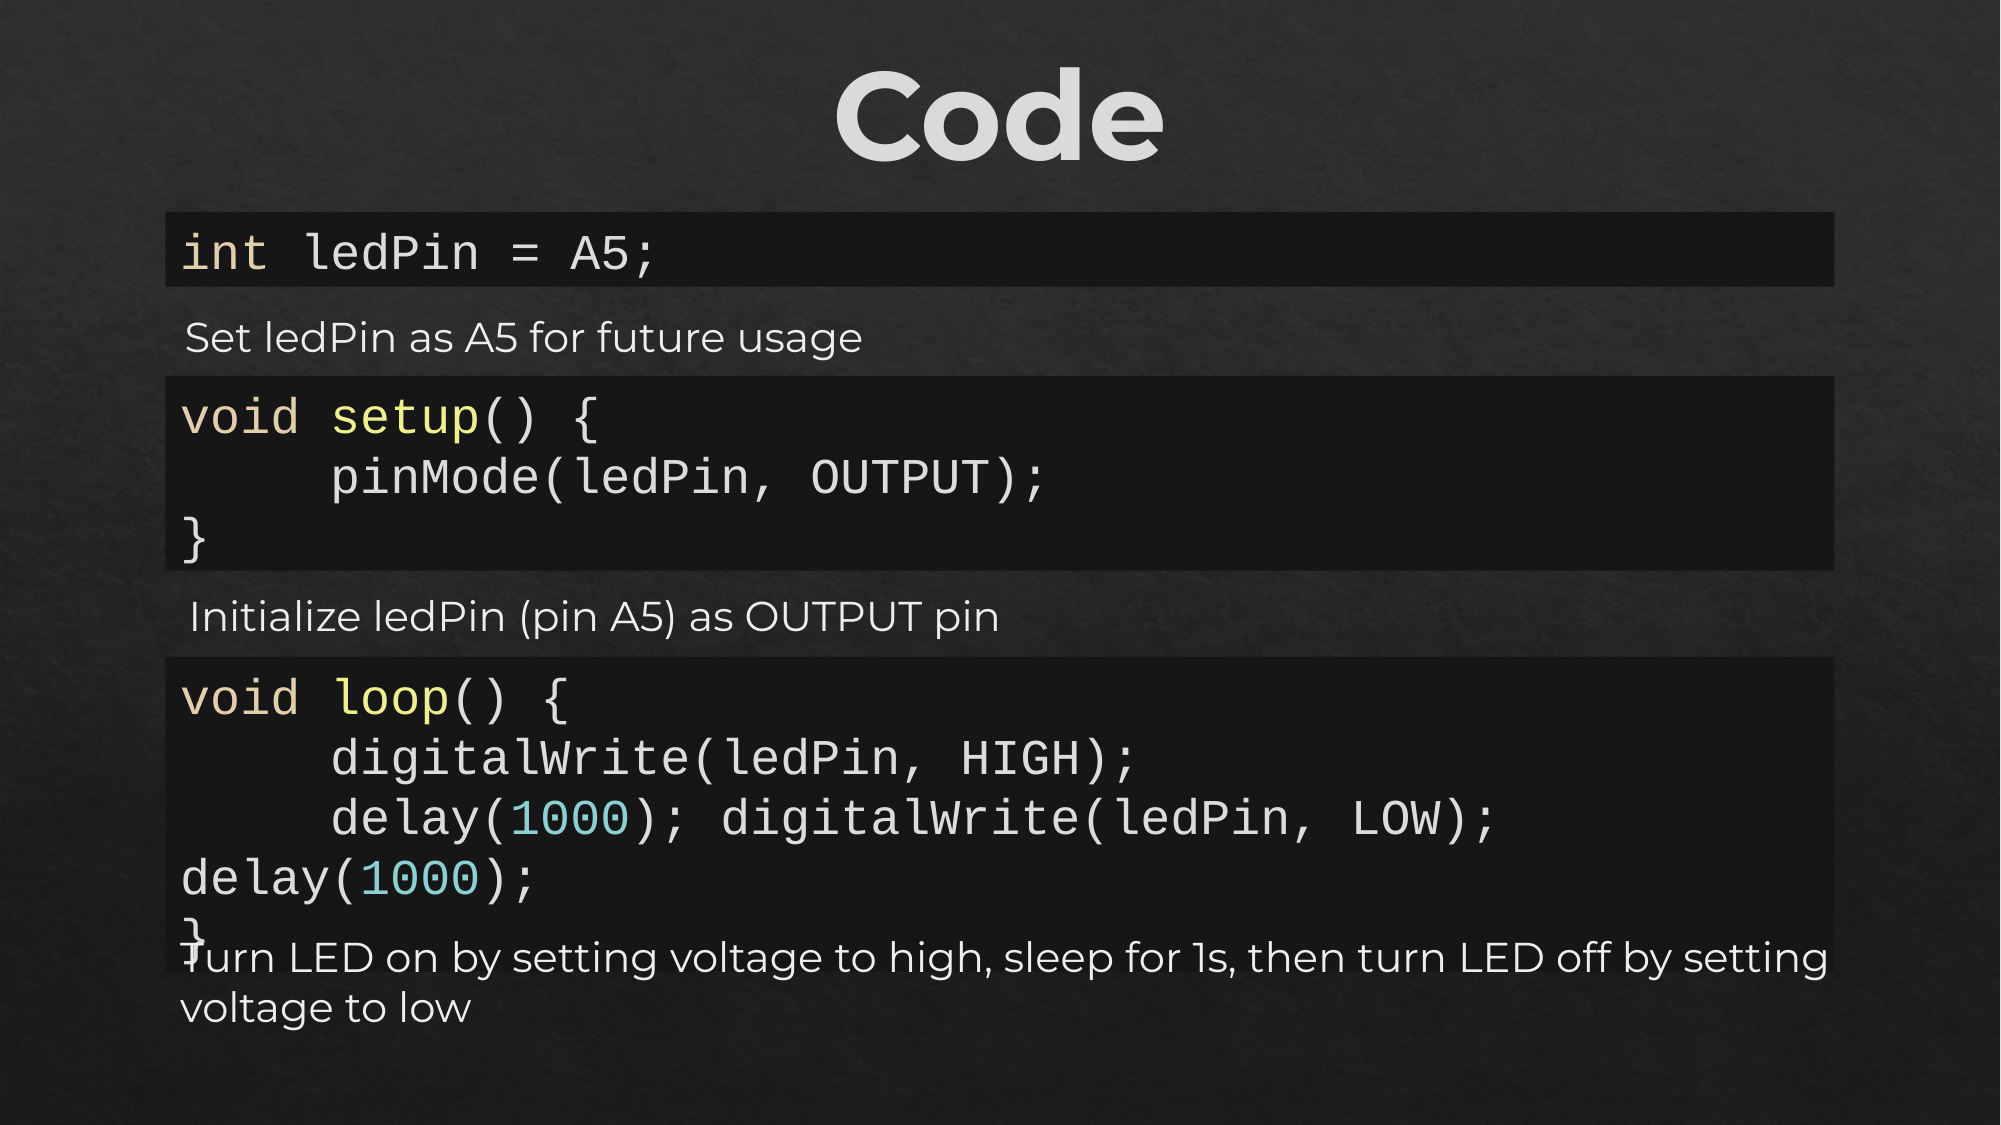

Code
int ledPin = A5;
Set ledPin as A5 for future usage
void setup() {
	pinMode(ledPin, OUTPUT);
}
Initialize ledPin (pin A5) as OUTPUT pin
void loop() {
	digitalWrite(ledPin, HIGH);
	delay(1000); digitalWrite(ledPin, LOW); delay(1000);
}
Turn LED on by setting voltage to high, sleep for 1s, then turn LED off by setting voltage to low